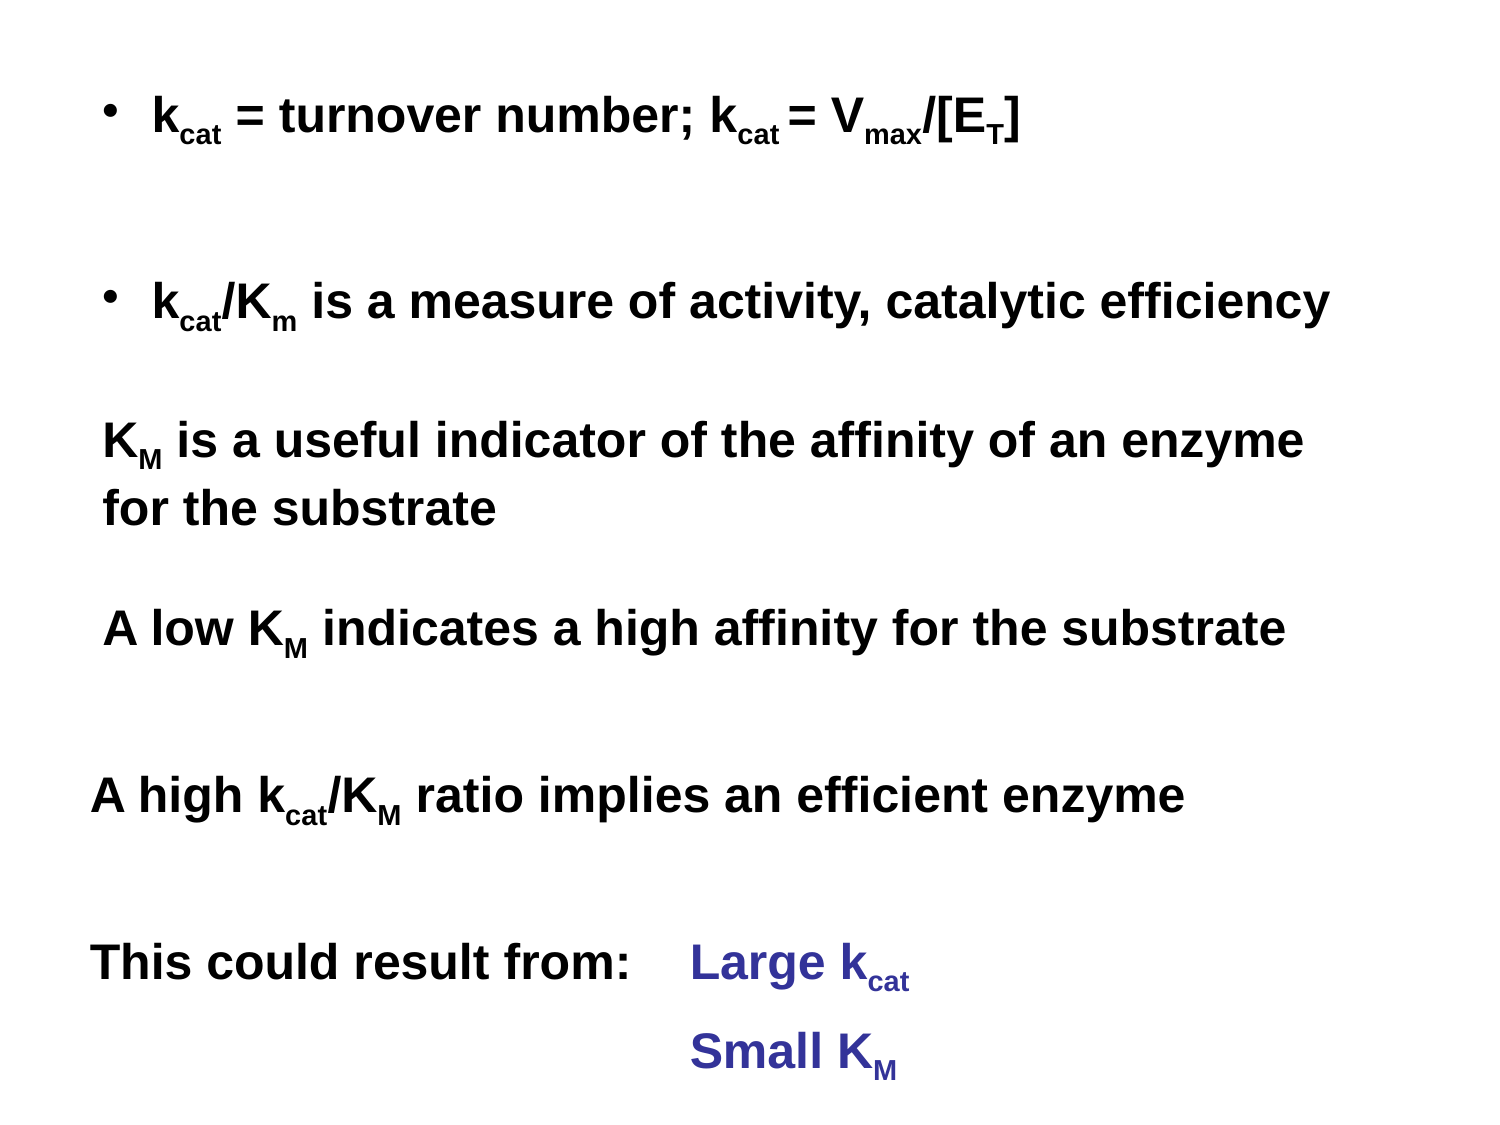

kcat = turnover number; kcat = Vmax/[ET]

 kcat/Km is a measure of activity, catalytic efficiency
KM is a useful indicator of the affinity of an enzyme for the substrate

A low KM indicates a high affinity for the substrate

A high kcat/KM ratio implies an efficient enzyme

This could result from:	Large kcat
				Small KM